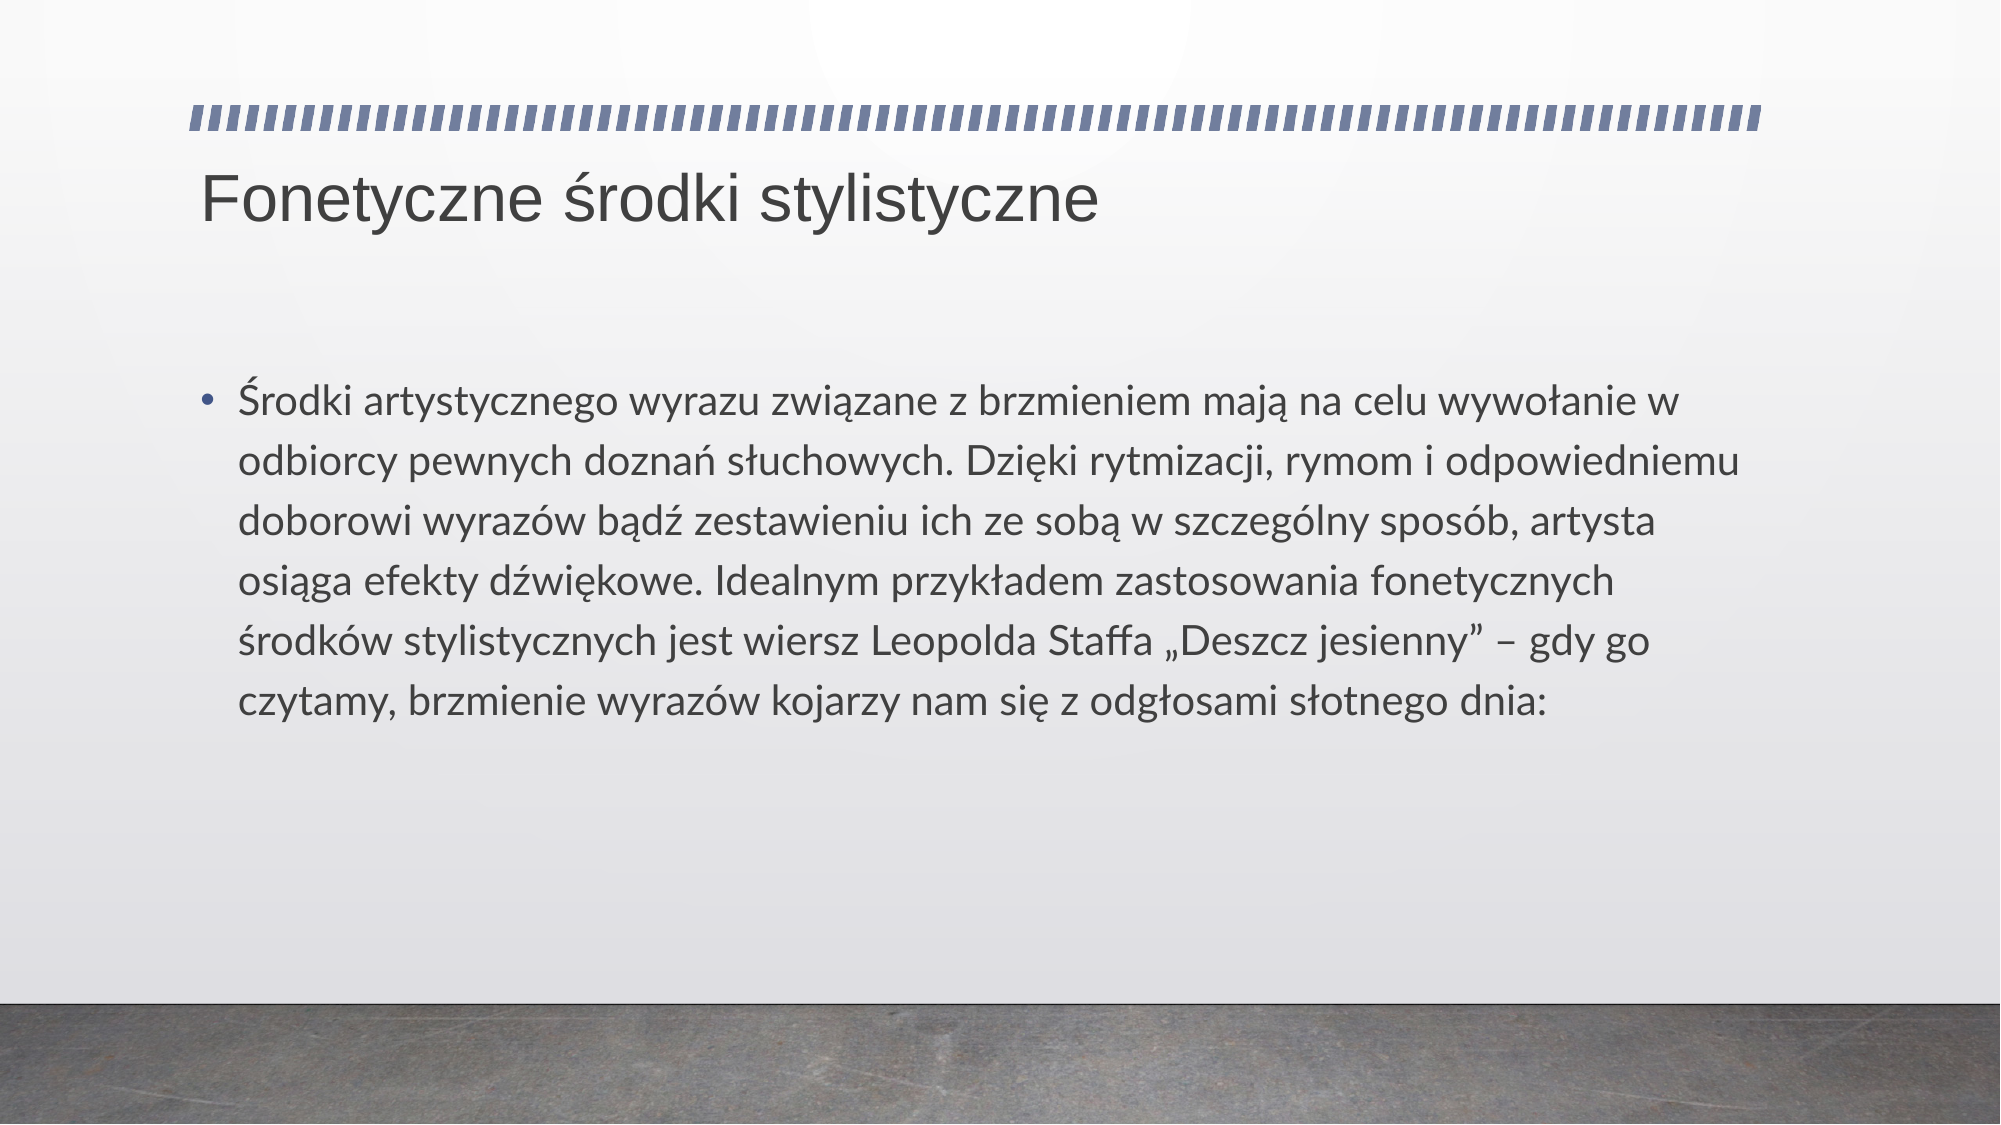

# Fonetyczne środki stylistyczne
Środki artystycznego wyrazu związane z brzmieniem mają na celu wywołanie w odbiorcy pewnych doznań słuchowych. Dzięki rytmizacji, rymom i odpowiedniemu doborowi wyrazów bądź zestawieniu ich ze sobą w szczególny sposób, artysta osiąga efekty dźwiękowe. Idealnym przykładem zastosowania fonetycznych środków stylistycznych jest wiersz Leopolda Staffa „Deszcz jesienny” – gdy go czytamy, brzmienie wyrazów kojarzy nam się z odgłosami słotnego dnia: